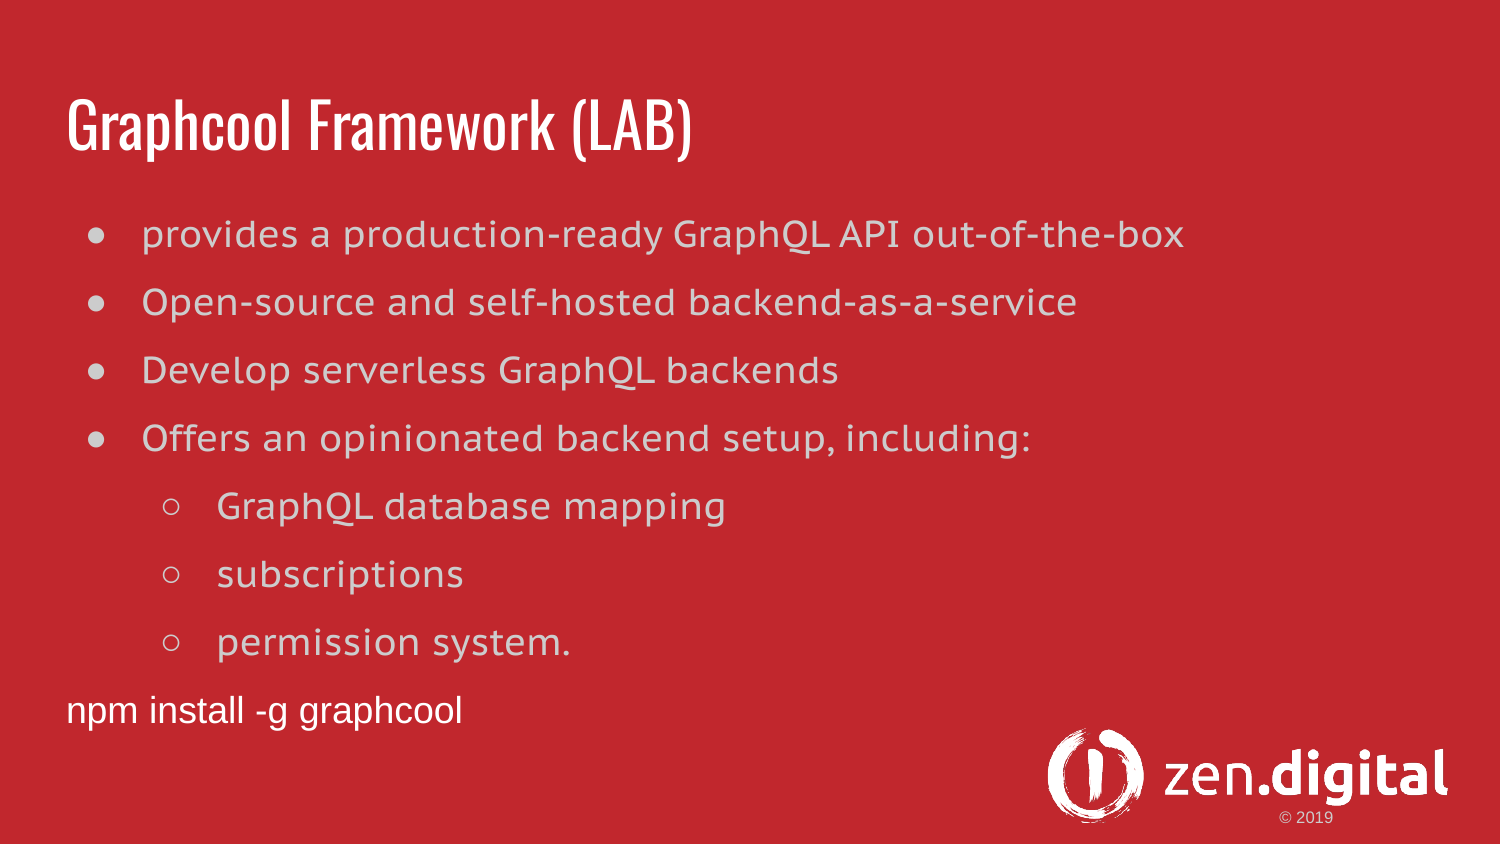

# Graphcool Framework (LAB)
provides a production-ready GraphQL API out-of-the-box
Open-source and self-hosted backend-as-a-service
Develop serverless GraphQL backends
Offers an opinionated backend setup, including:
GraphQL database mapping
subscriptions
permission system.
npm install -g graphcool